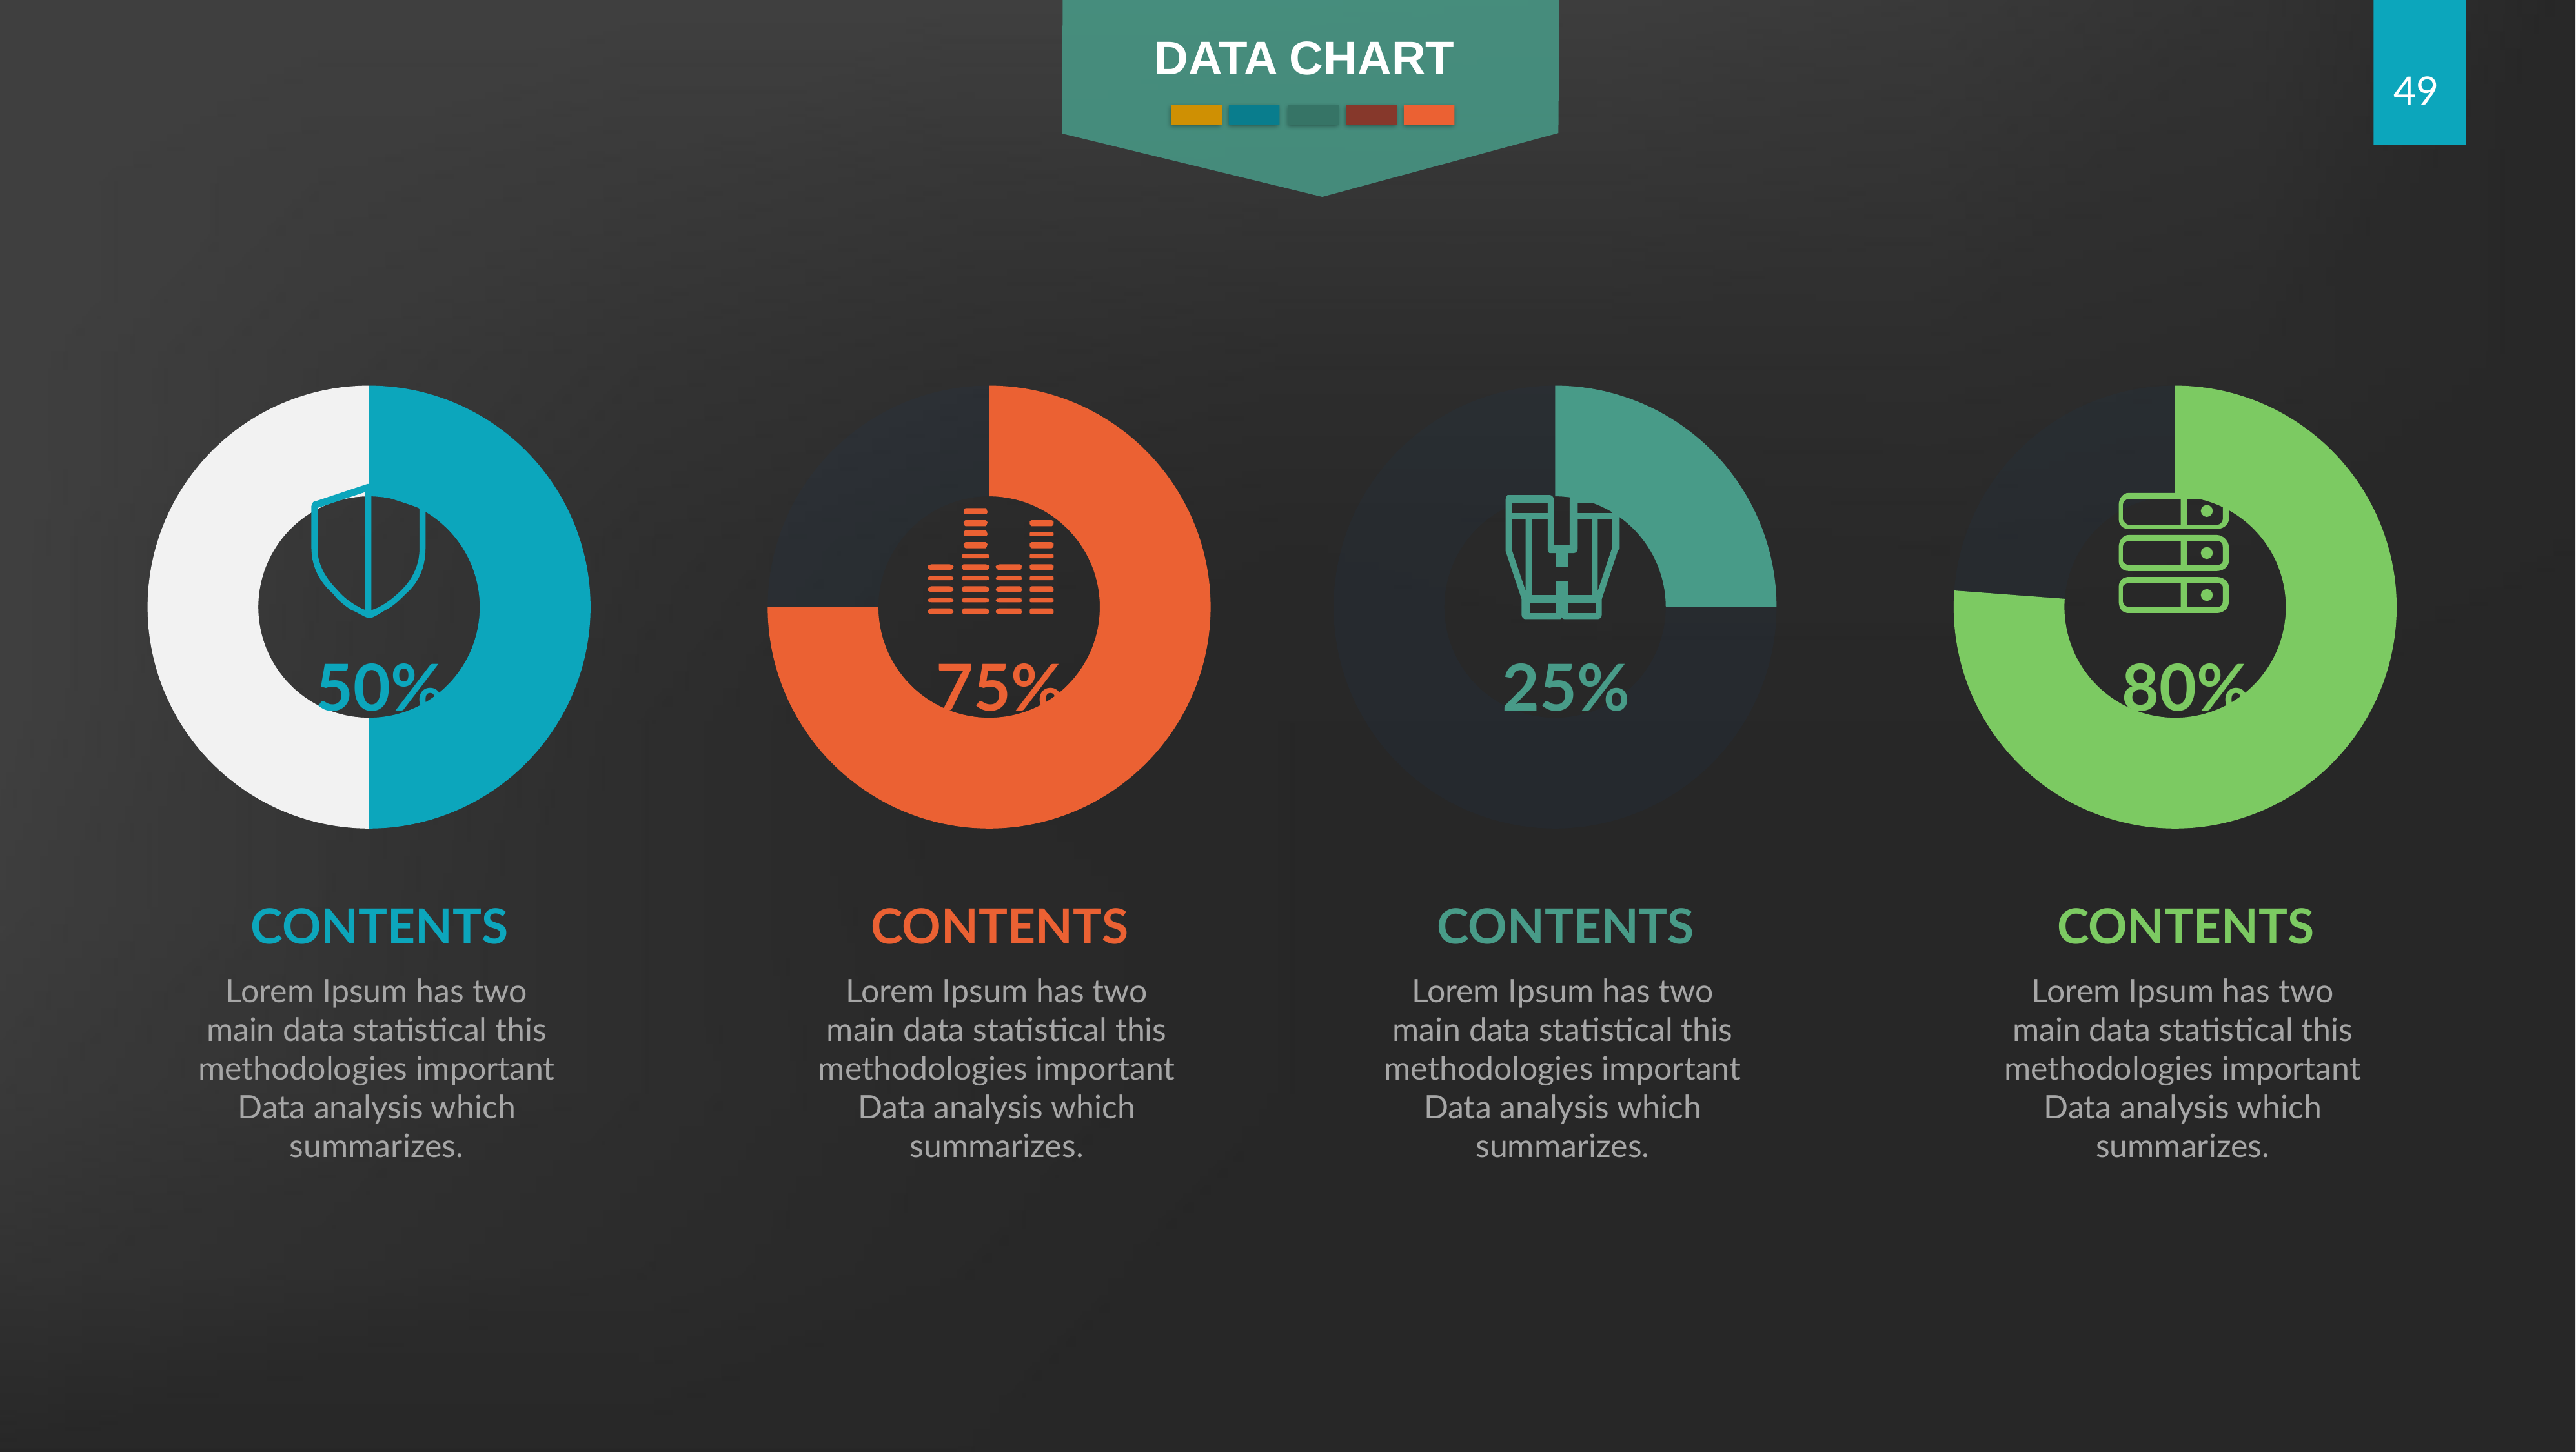

DATA CHART

### Chart

| Category | Sales |
|---|---|
| 1st Qtr | 50.0 |
| 2nd Qtr | 50.0 |

### Chart

| Category | Sales |
|---|---|
| 1st Qtr | 75.0 |
| 2nd Qtr | 25.0 |

### Chart

| Category | Sales |
|---|---|
| 1st Qtr | 25.0 |
| 2nd Qtr | 75.0 |

### Chart

| Category | Sales |
|---|---|
| 1st Qtr | 80.0 |
| 2nd Qtr | 25.0 |

50%
75%
25%
80%
CONTENTS
Lorem Ipsum has two main data statistical this methodologies important Data analysis which summarizes.
CONTENTS
Lorem Ipsum has two main data statistical this methodologies important Data analysis which summarizes.
CONTENTS
Lorem Ipsum has two main data statistical this methodologies important Data analysis which summarizes.
CONTENTS
Lorem Ipsum has two main data statistical this methodologies important Data analysis which summarizes.